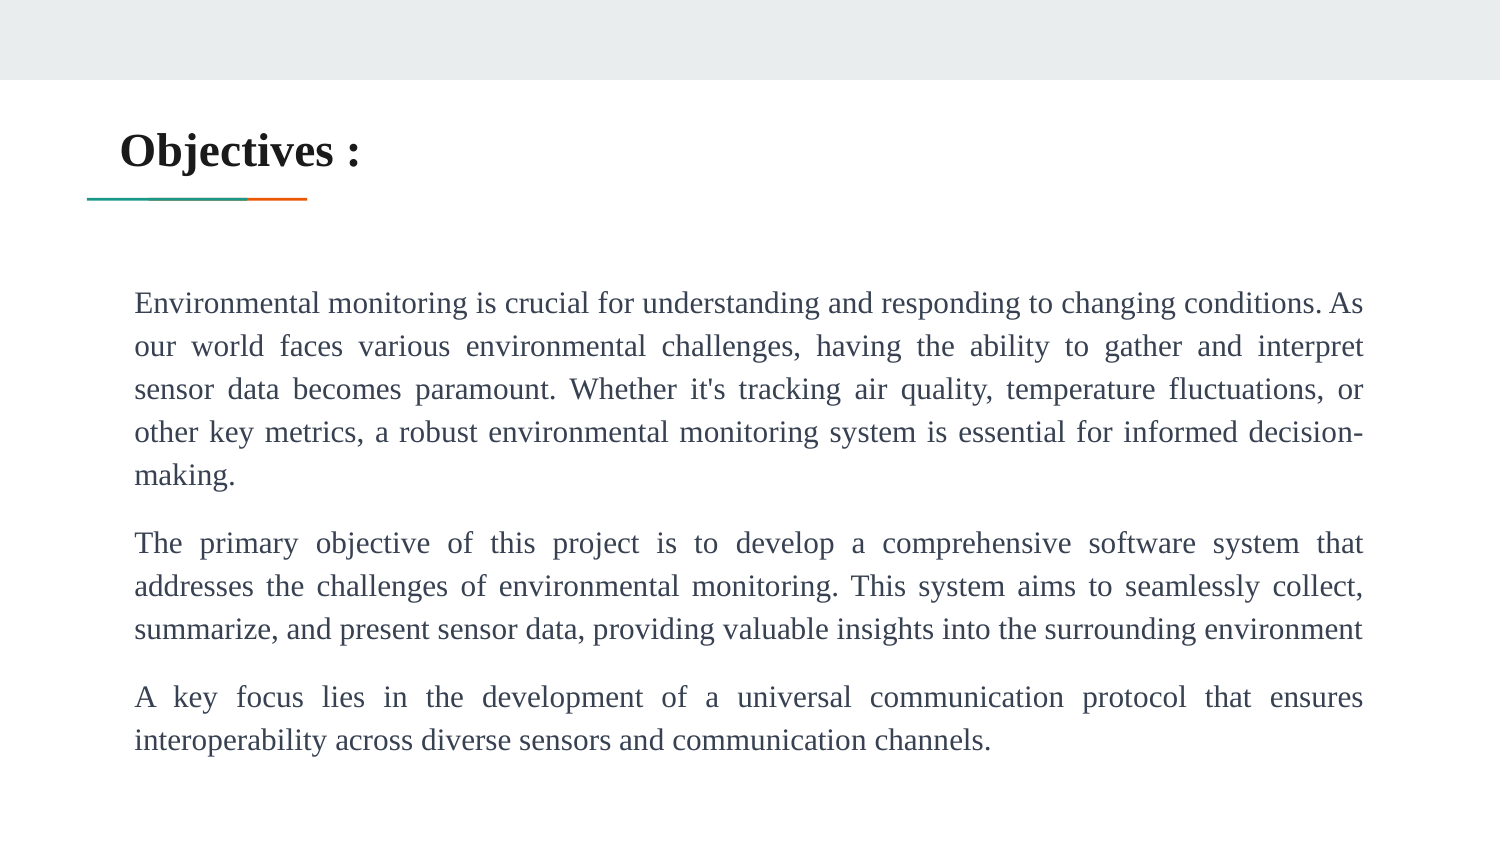

# Objectives :
Environmental monitoring is crucial for understanding and responding to changing conditions. As our world faces various environmental challenges, having the ability to gather and interpret sensor data becomes paramount. Whether it's tracking air quality, temperature fluctuations, or other key metrics, a robust environmental monitoring system is essential for informed decision-making.
The primary objective of this project is to develop a comprehensive software system that addresses the challenges of environmental monitoring. This system aims to seamlessly collect, summarize, and present sensor data, providing valuable insights into the surrounding environment
A key focus lies in the development of a universal communication protocol that ensures interoperability across diverse sensors and communication channels.